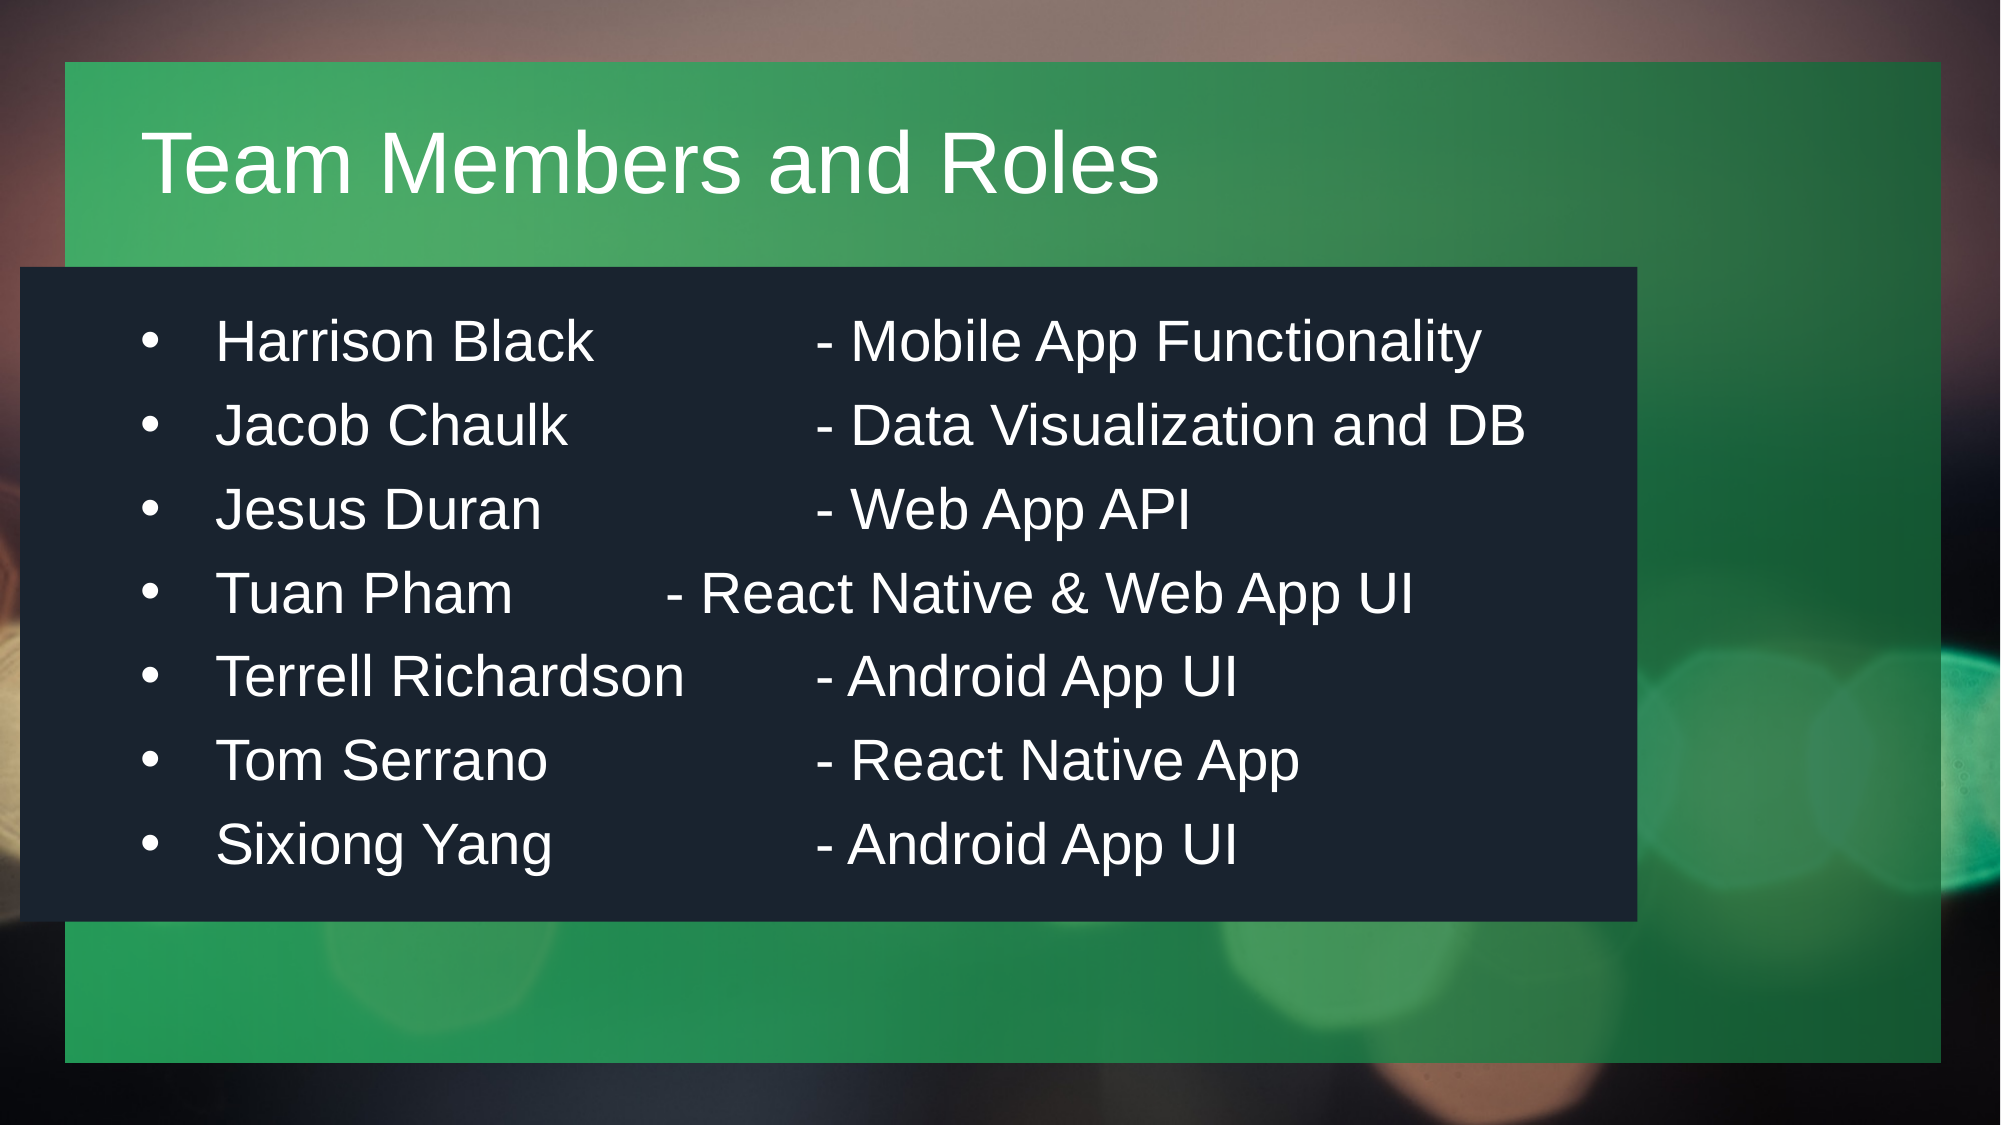

# Team Members and Roles
Harrison Black		- Mobile App Functionality
Jacob Chaulk		- Data Visualization and DB
Jesus Duran		- Web App API
Tuan Pham		- React Native & Web App UI
Terrell Richardson	- Android App UI
Tom Serrano		- React Native App
Sixiong Yang		- Android App UI